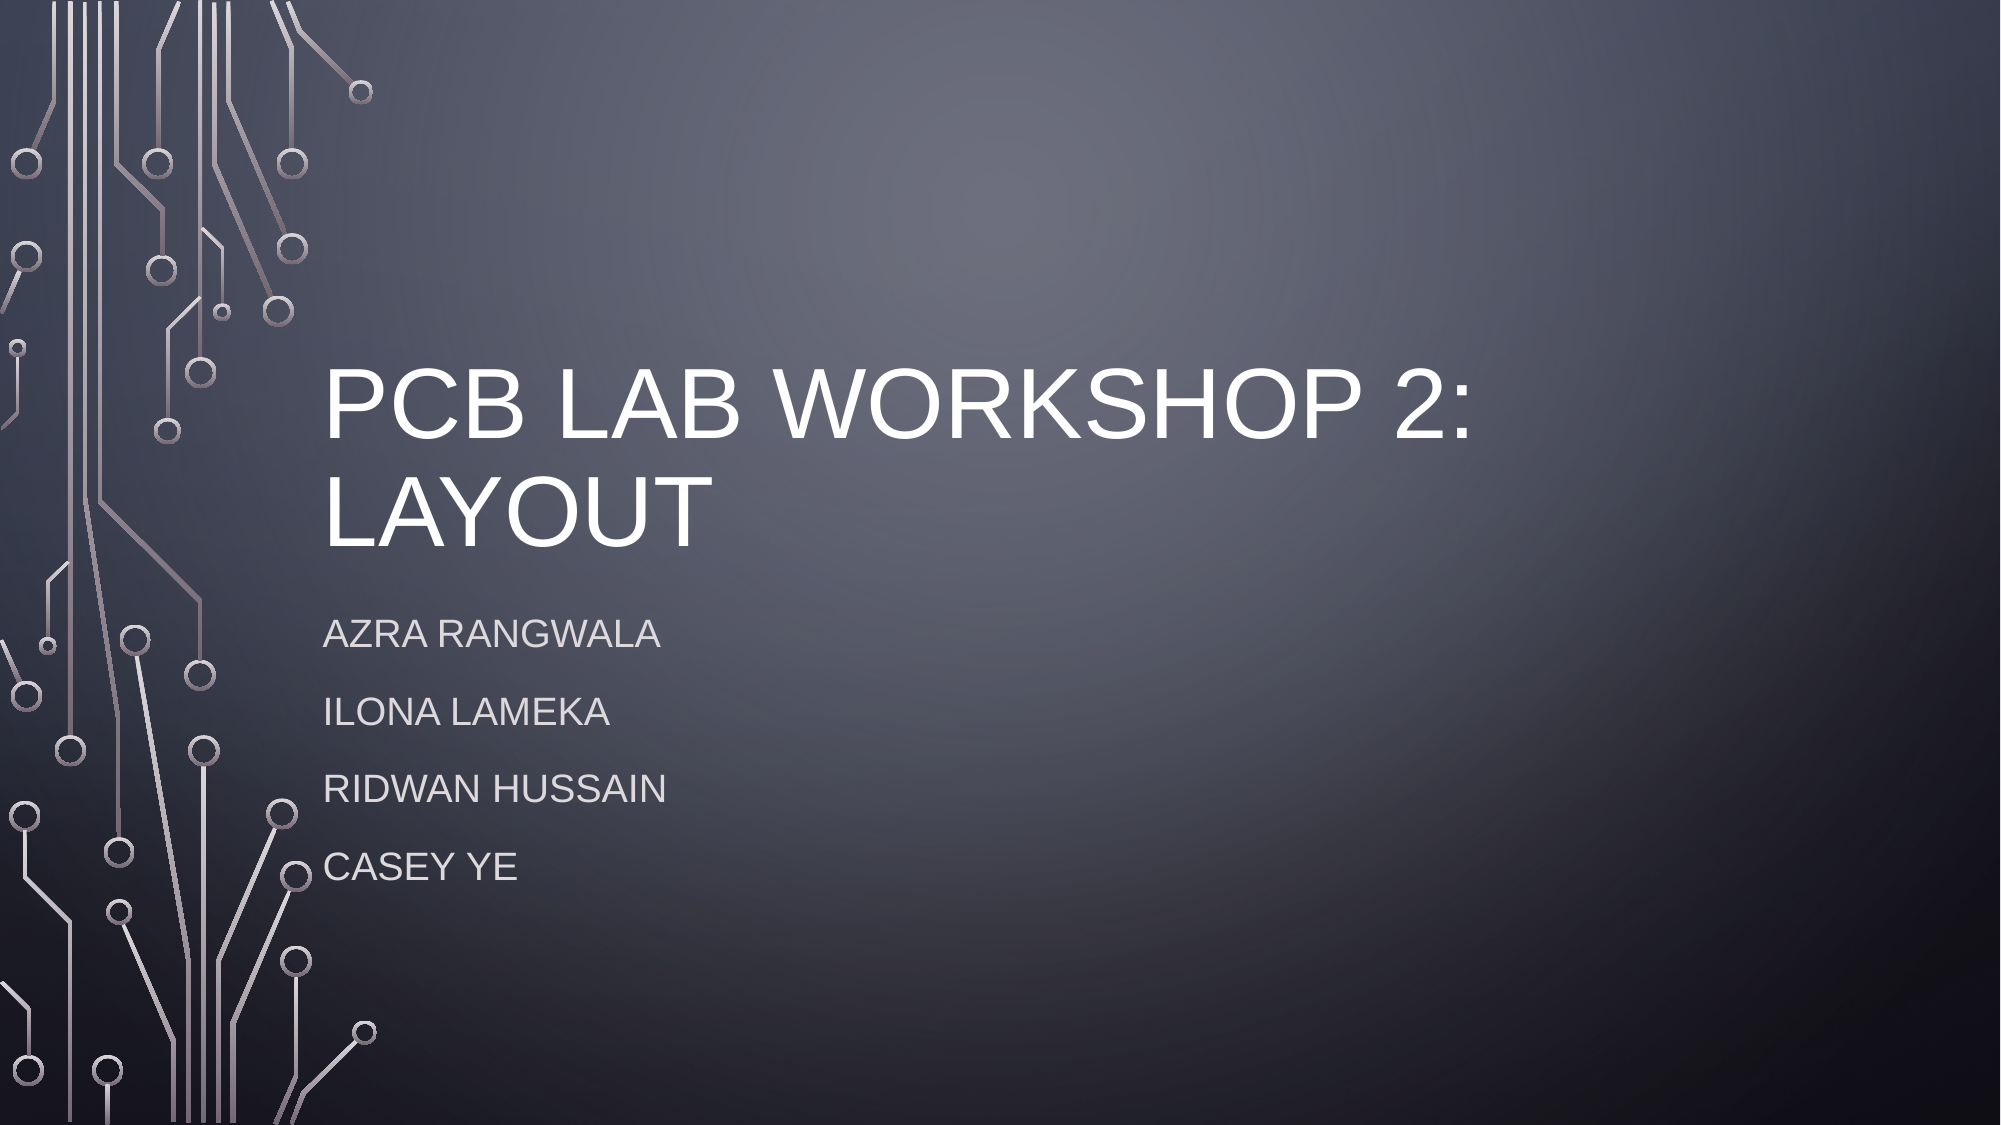

# PCB LAB Workshop 2: Layout
Azra Rangwala
Ilona Lameka
Ridwan Hussain
Casey ye